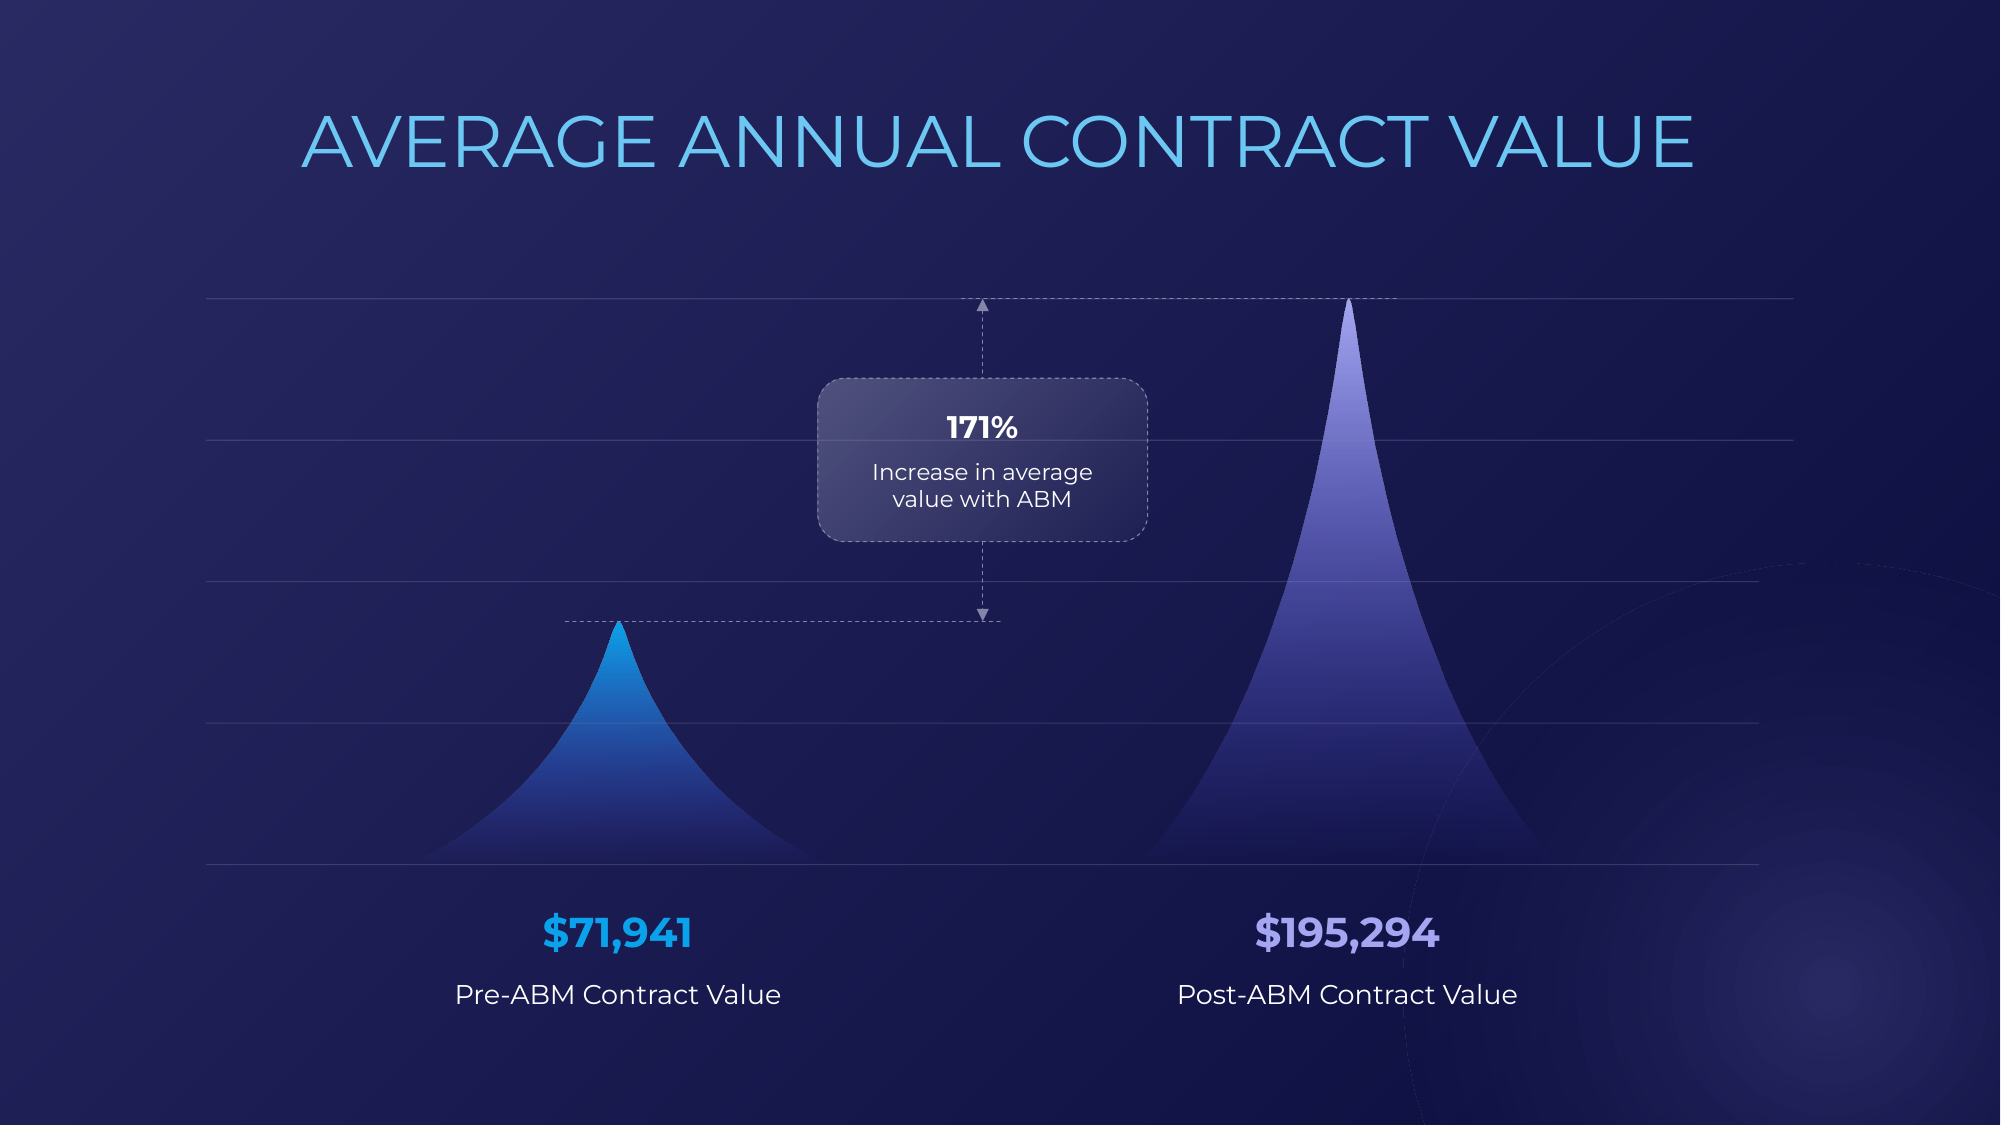

AVERAGE ANNUAL CONTRACT VALUE

171%
Increase in average value with ABM

$71,941
$195,294
Pre-ABM Contract Value
Post-ABM Contract Value